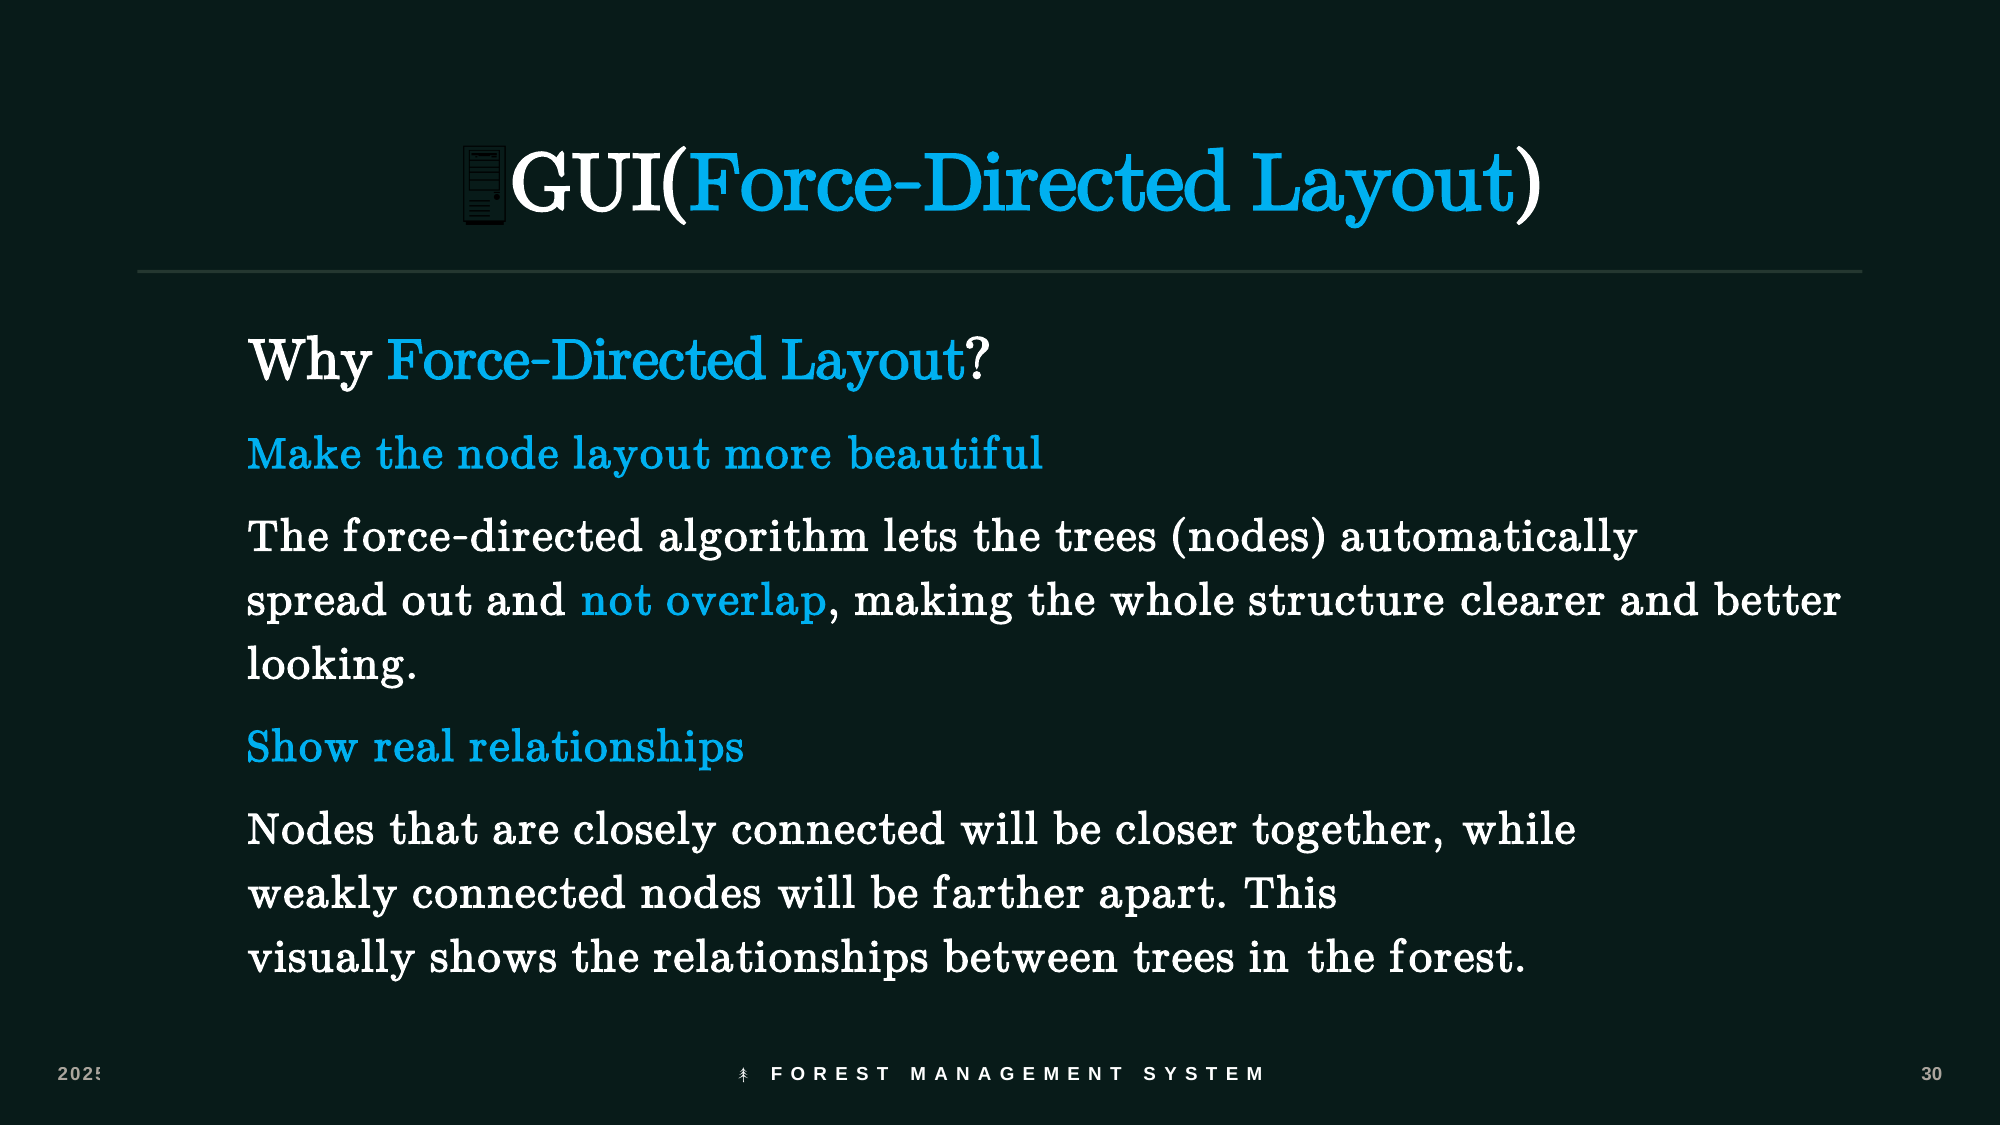

# 🖥️GUI(Force-Directed Layout)
Why Force-Directed Layout?
Make the node layout more beautiful
The force-directed algorithm lets the trees (nodes) automatically spread out and not overlap, making the whole structure clearer and better looking.
Show real relationships
Nodes that are closely connected will be closer together, while weakly connected nodes will be farther apart. This visually shows the relationships between trees in the forest.
2025
🌲 Forest Management System
30